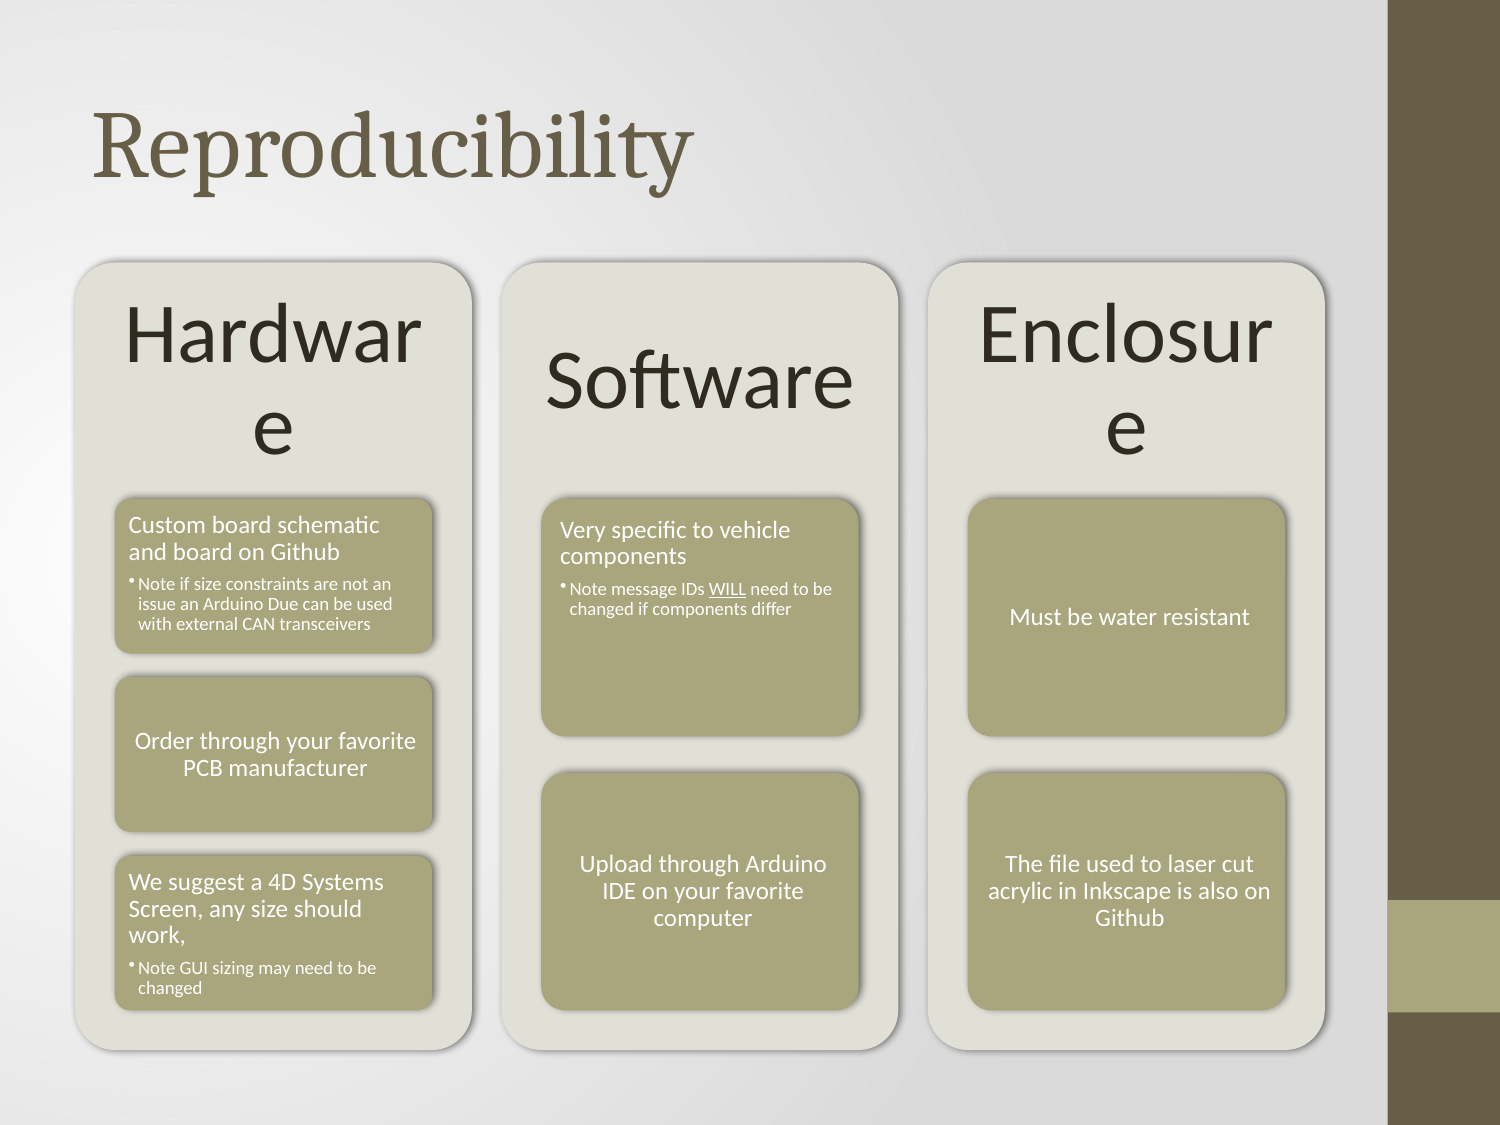

# Reproducibility
Hardware
Custom board schematic and board on Github
Note if size constraints are not an issue an Arduino Due can be used with external CAN transceivers
Order through your favorite PCB manufacturer
We suggest a 4D Systems Screen, any size should work,
Note GUI sizing may need to be changed
Software
Very specific to vehicle components
Note message IDs WILL need to be changed if components differ
Upload through Arduino IDE on your favorite computer
Enclosure
Must be water resistant
The file used to laser cut acrylic in Inkscape is also on Github